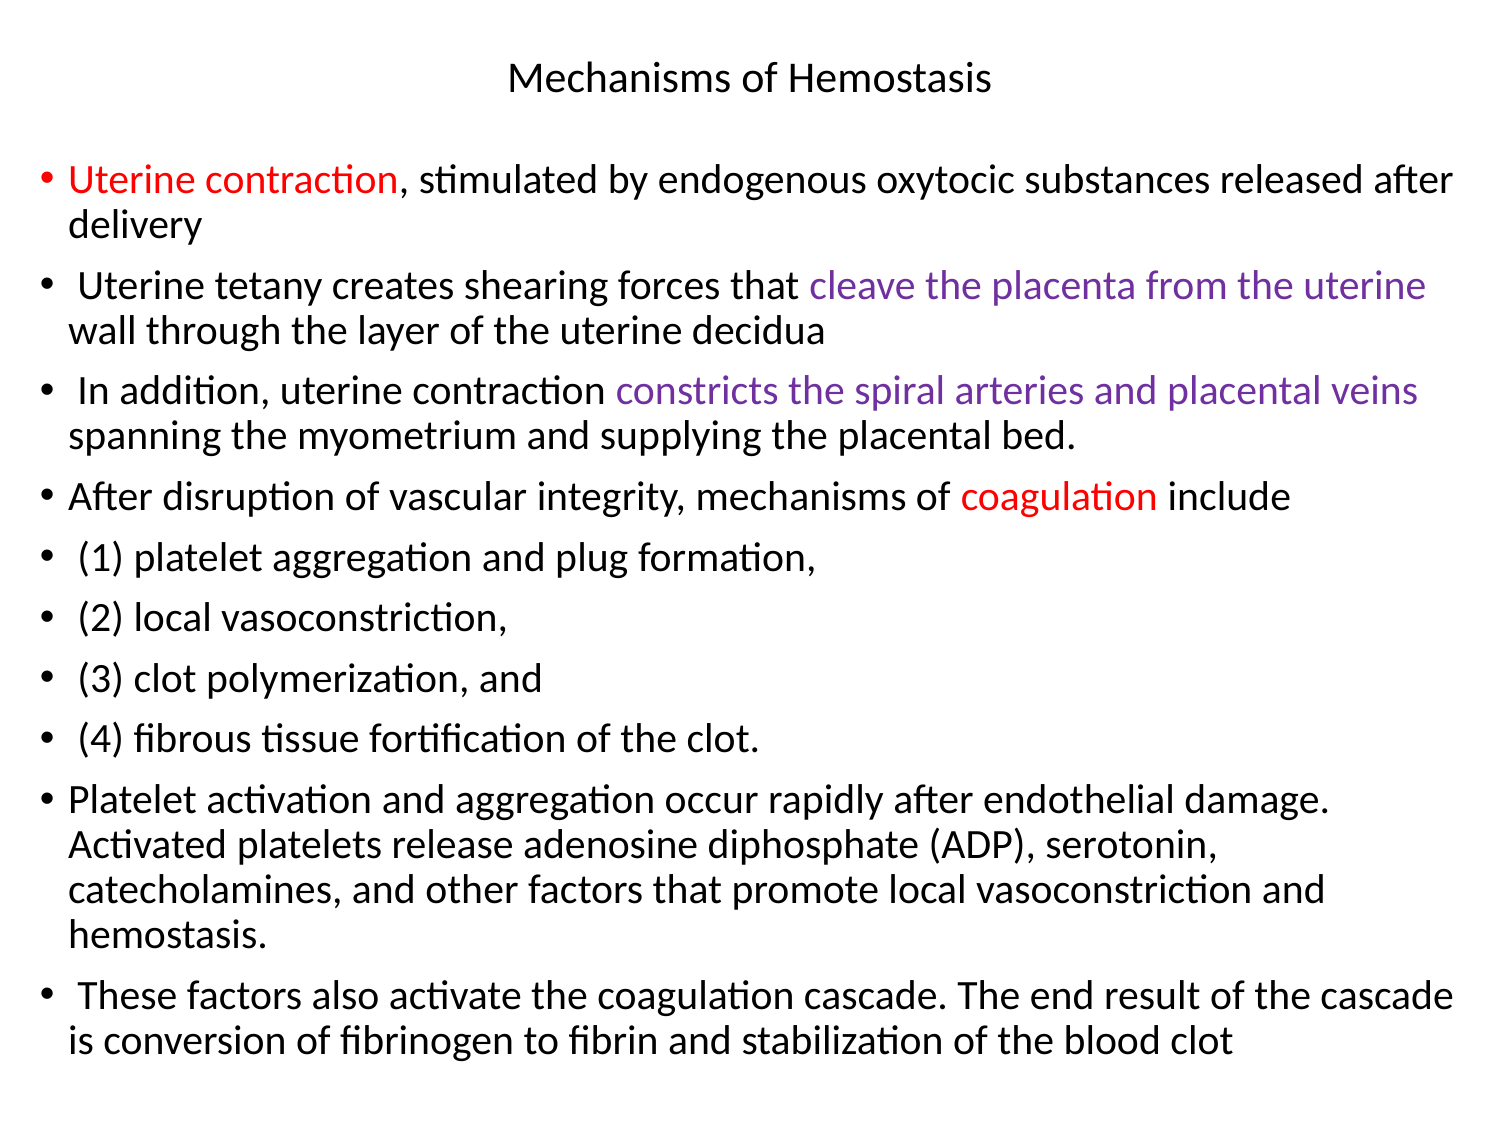

# Mechanisms of Hemostasis
Uterine contraction, stimulated by endogenous oxytocic substances released after delivery
 Uterine tetany creates shearing forces that cleave the placenta from the uterine wall through the layer of the uterine decidua
 In addition, uterine contraction constricts the spiral arteries and placental veins spanning the myometrium and supplying the placental bed.
After disruption of vascular integrity, mechanisms of coagulation include
 (1) platelet aggregation and plug formation,
 (2) local vasoconstriction,
 (3) clot polymerization, and
 (4) fibrous tissue fortification of the clot.
Platelet activation and aggregation occur rapidly after endothelial damage. Activated platelets release adenosine diphosphate (ADP), serotonin, catecholamines, and other factors that promote local vasoconstriction and hemostasis.
 These factors also activate the coagulation cascade. The end result of the cascade is conversion of fibrinogen to fibrin and stabilization of the blood clot